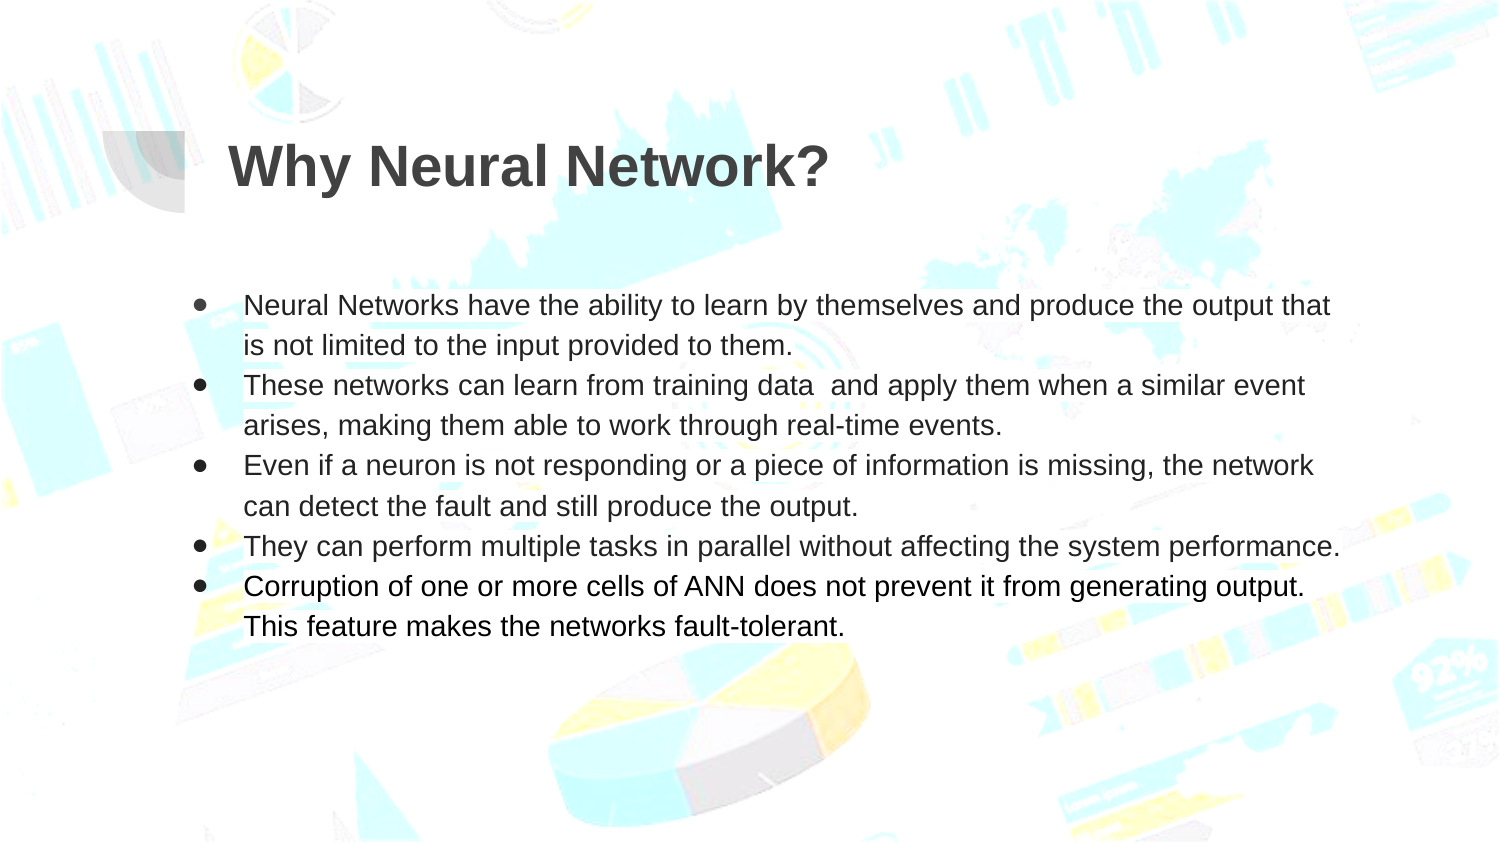

# Why Neural Network?
Neural Networks have the ability to learn by themselves and produce the output that is not limited to the input provided to them.
These networks can learn from training data  and apply them when a similar event arises, making them able to work through real-time events.
Even if a neuron is not responding or a piece of information is missing, the network can detect the fault and still produce the output.
They can perform multiple tasks in parallel without affecting the system performance.
Corruption of one or more cells of ANN does not prevent it from generating output. This feature makes the networks fault-tolerant.